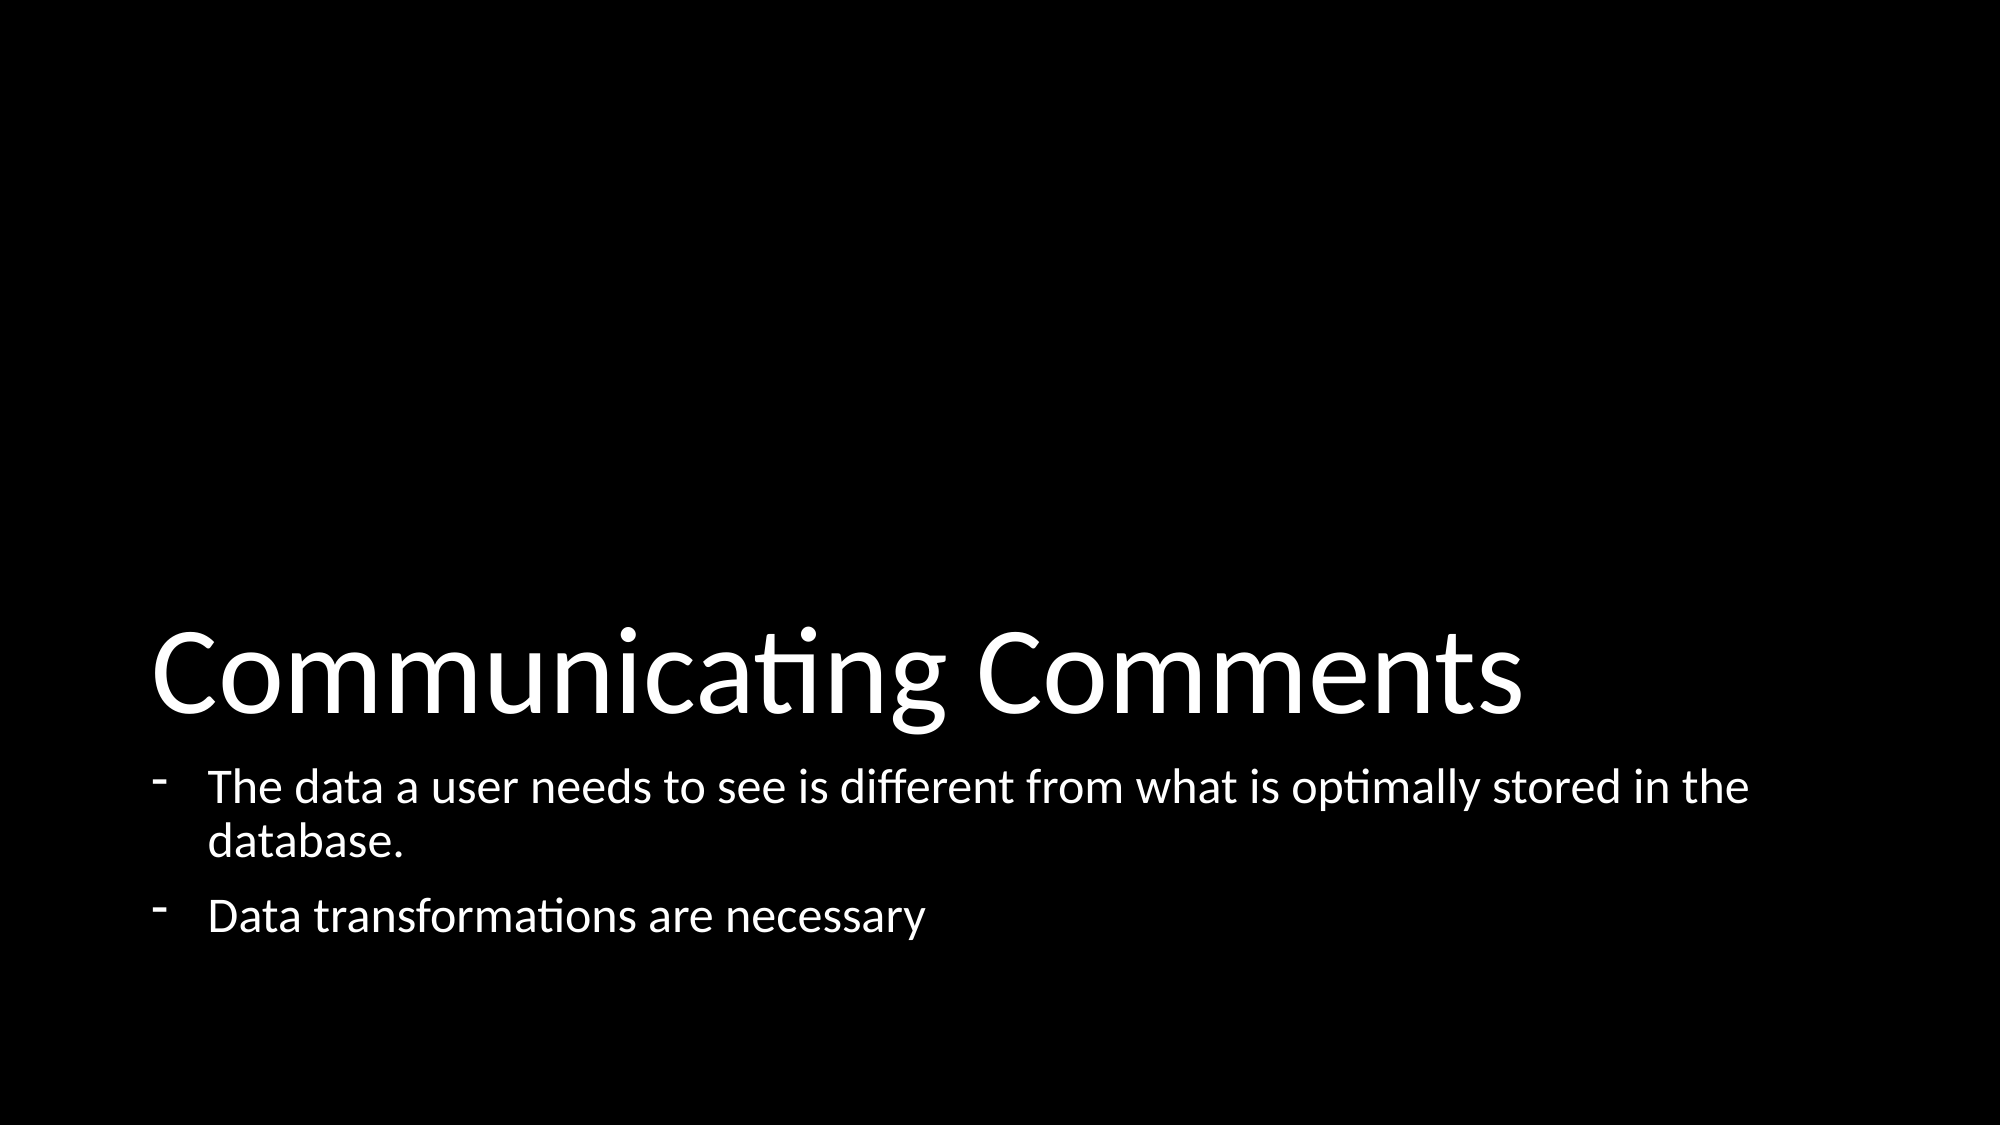

# Communicating Comments
The data a user needs to see is different from what is optimally stored in the database.
Data transformations are necessary